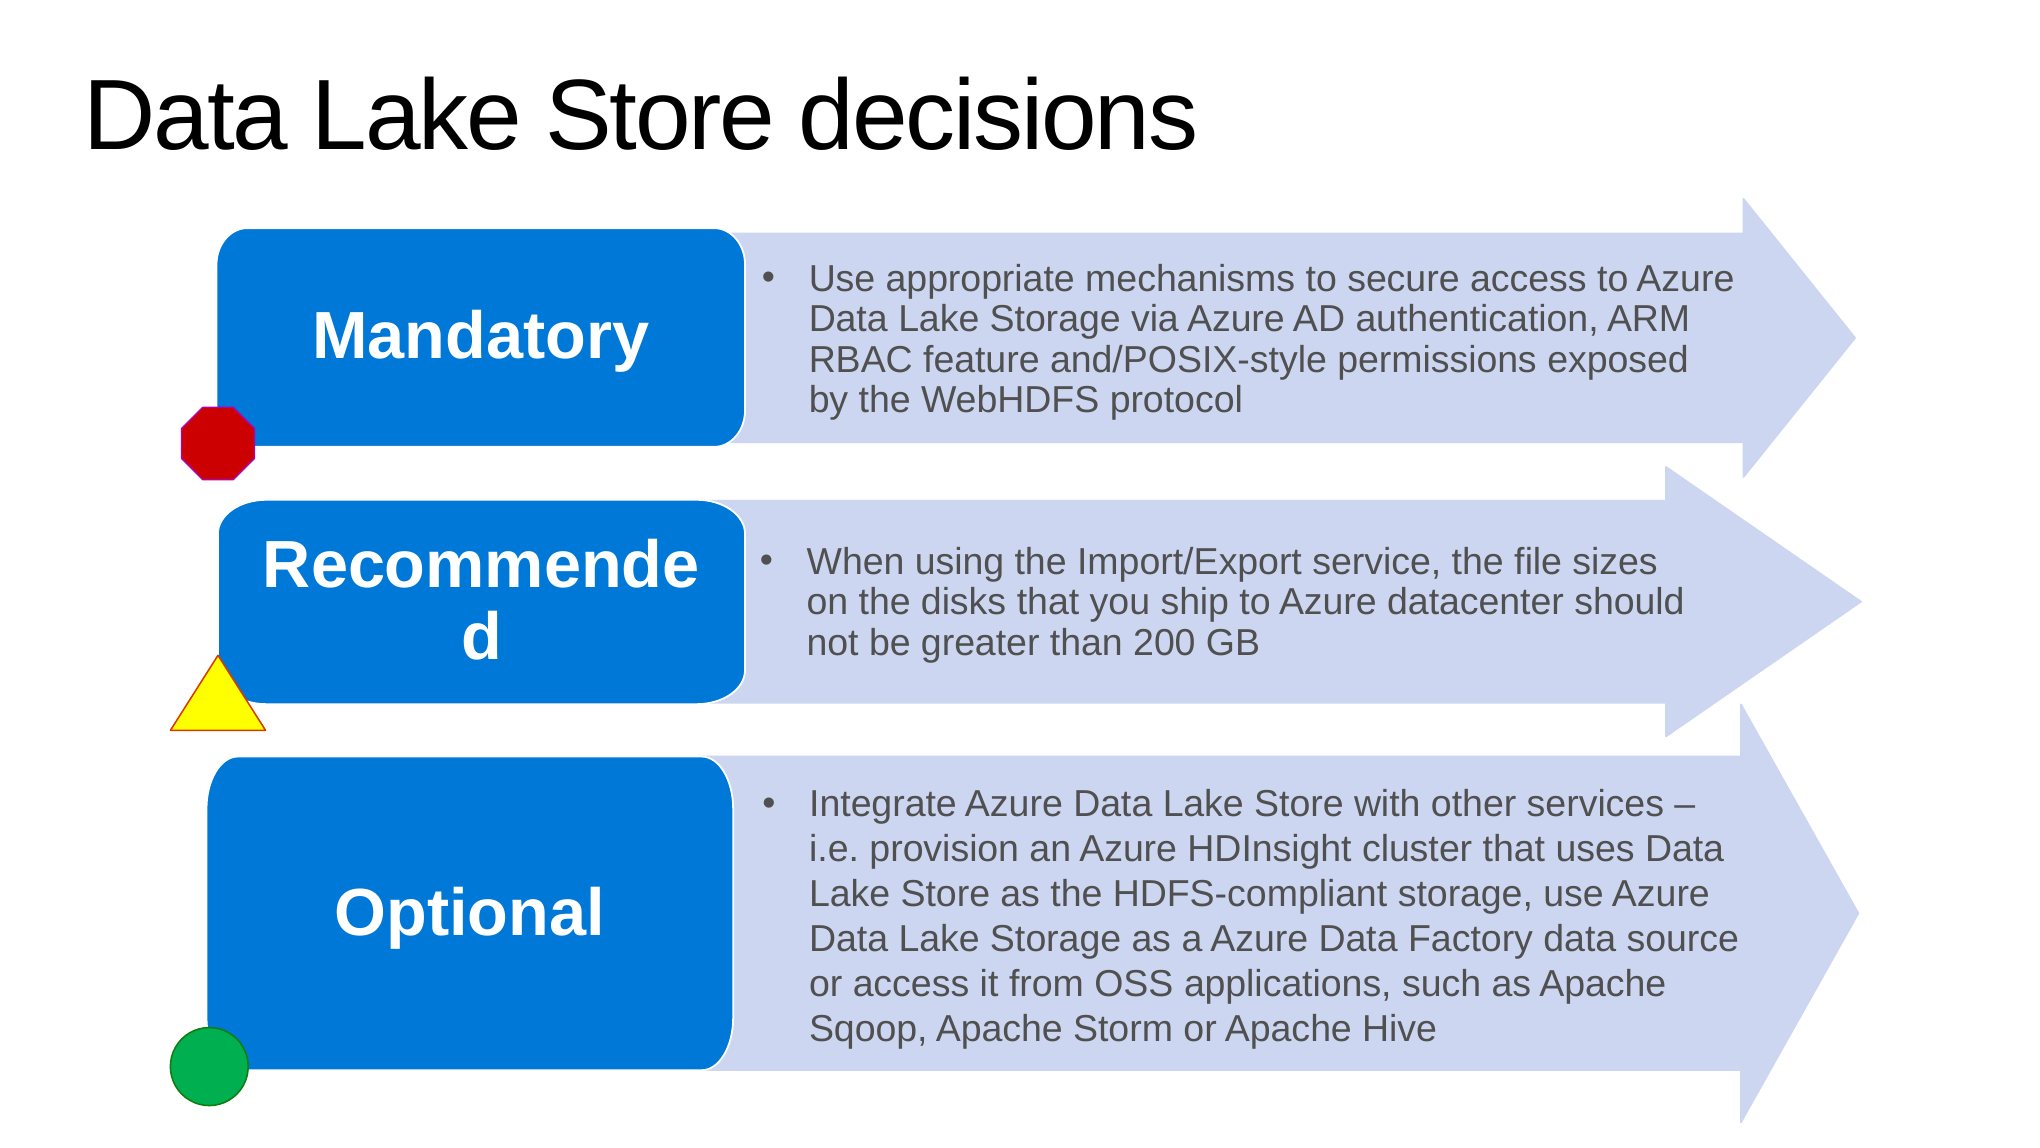

# Data Lake Store decisions
Use appropriate mechanisms to secure access to Azure
Data Lake Storage via Azure AD authentication, ARM
RBAC feature and/POSIX-style permissions exposed
by the WebHDFS protocol
Mandatory

When using the Import/Export service, the file sizes on the disks that you ship to Azure datacenter should not be greater than 200 GB
Recommended

Integrate Azure Data Lake Store with other services – i.e. provision an Azure HDInsight cluster that uses Data Lake Store as the HDFS-compliant storage, use Azure Data Lake Storage as a Azure Data Factory data source or access it from OSS applications, such as Apache Sqoop, Apache Storm or Apache Hive
Optional